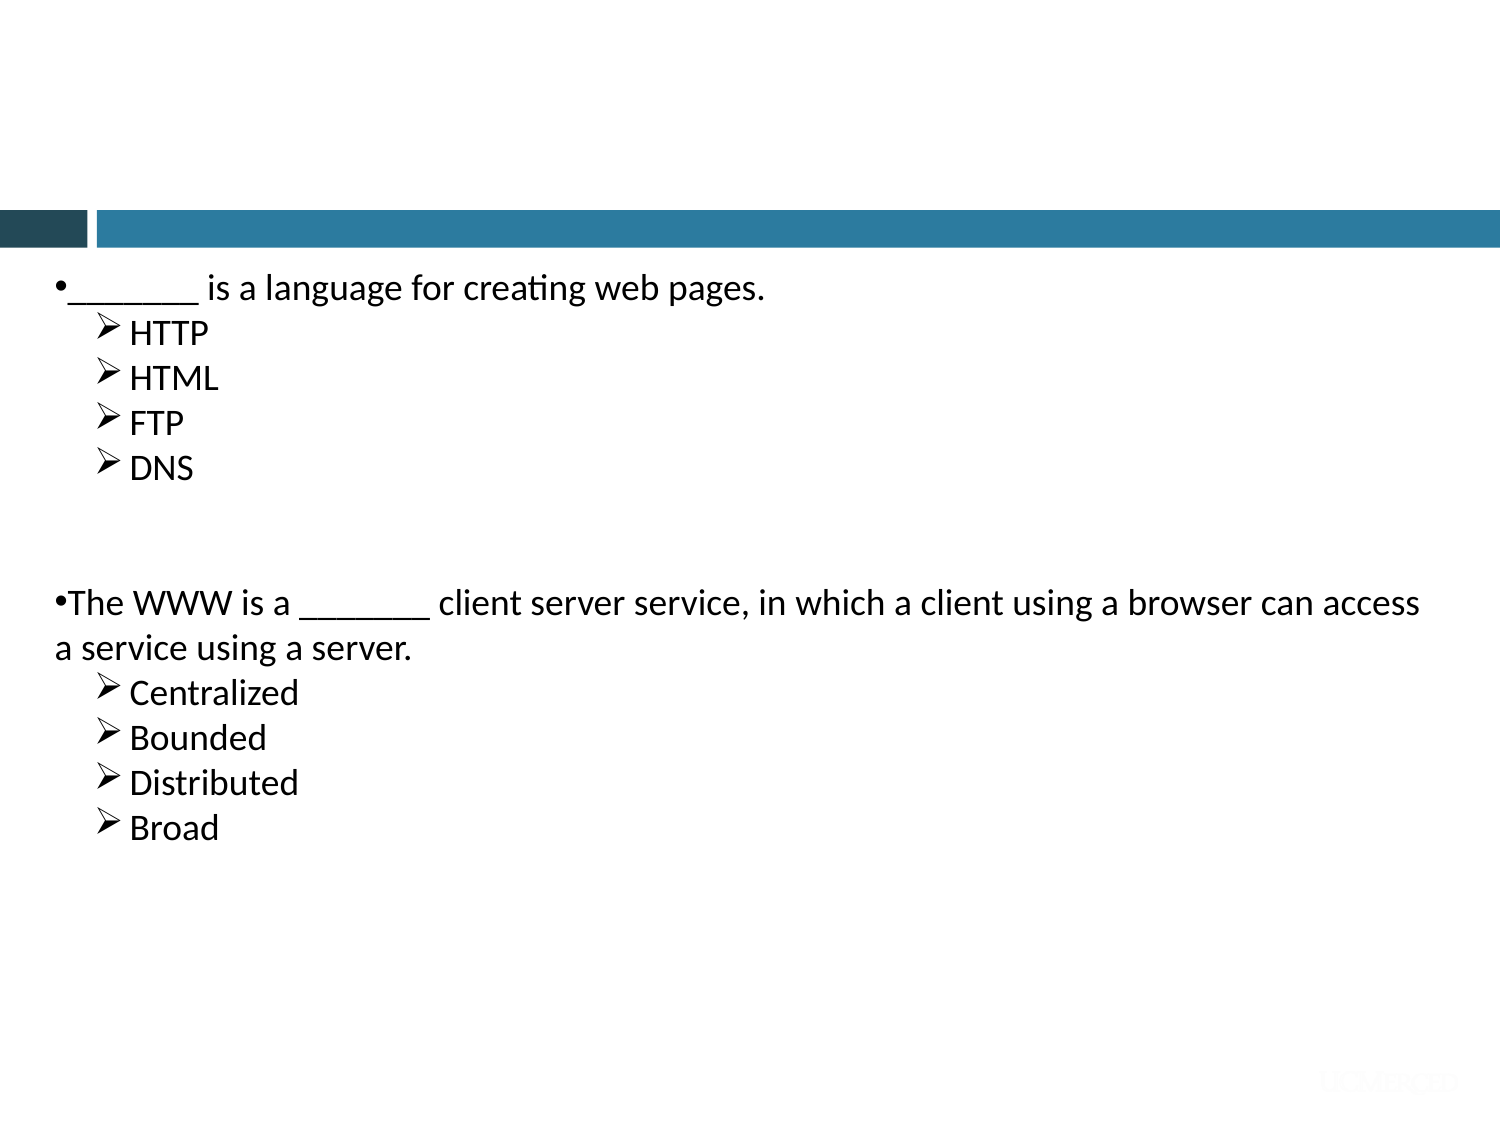

_______ is a language for creating web pages.
HTTP
HTML
FTP
DNS

The WWW is a _______ client server service, in which a client using a browser can access a service using a server.
Centralized
Bounded
Distributed
Broad